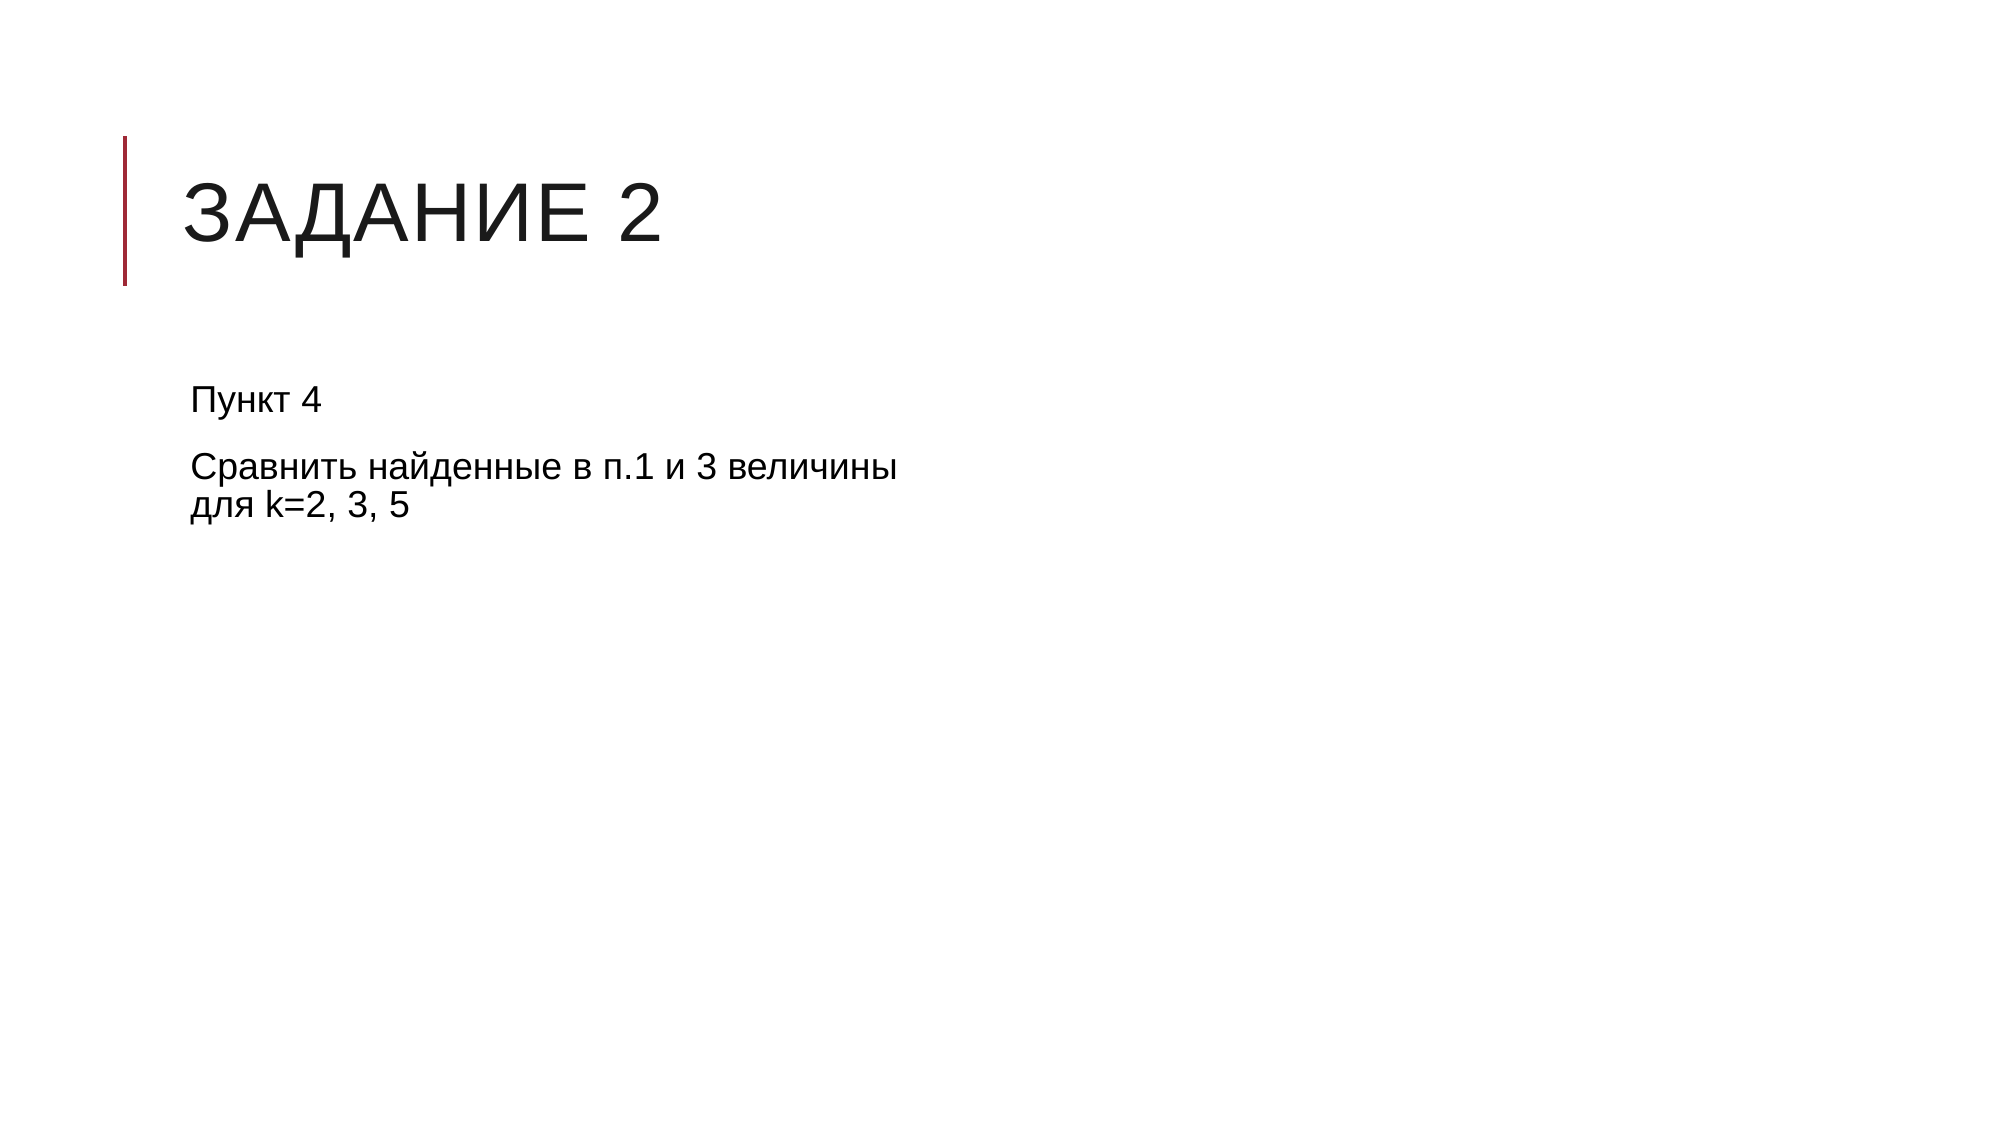

# Задание 2
Пункт 4
Сравнить найденные в п.1 и 3 величины для k=2, 3, 5